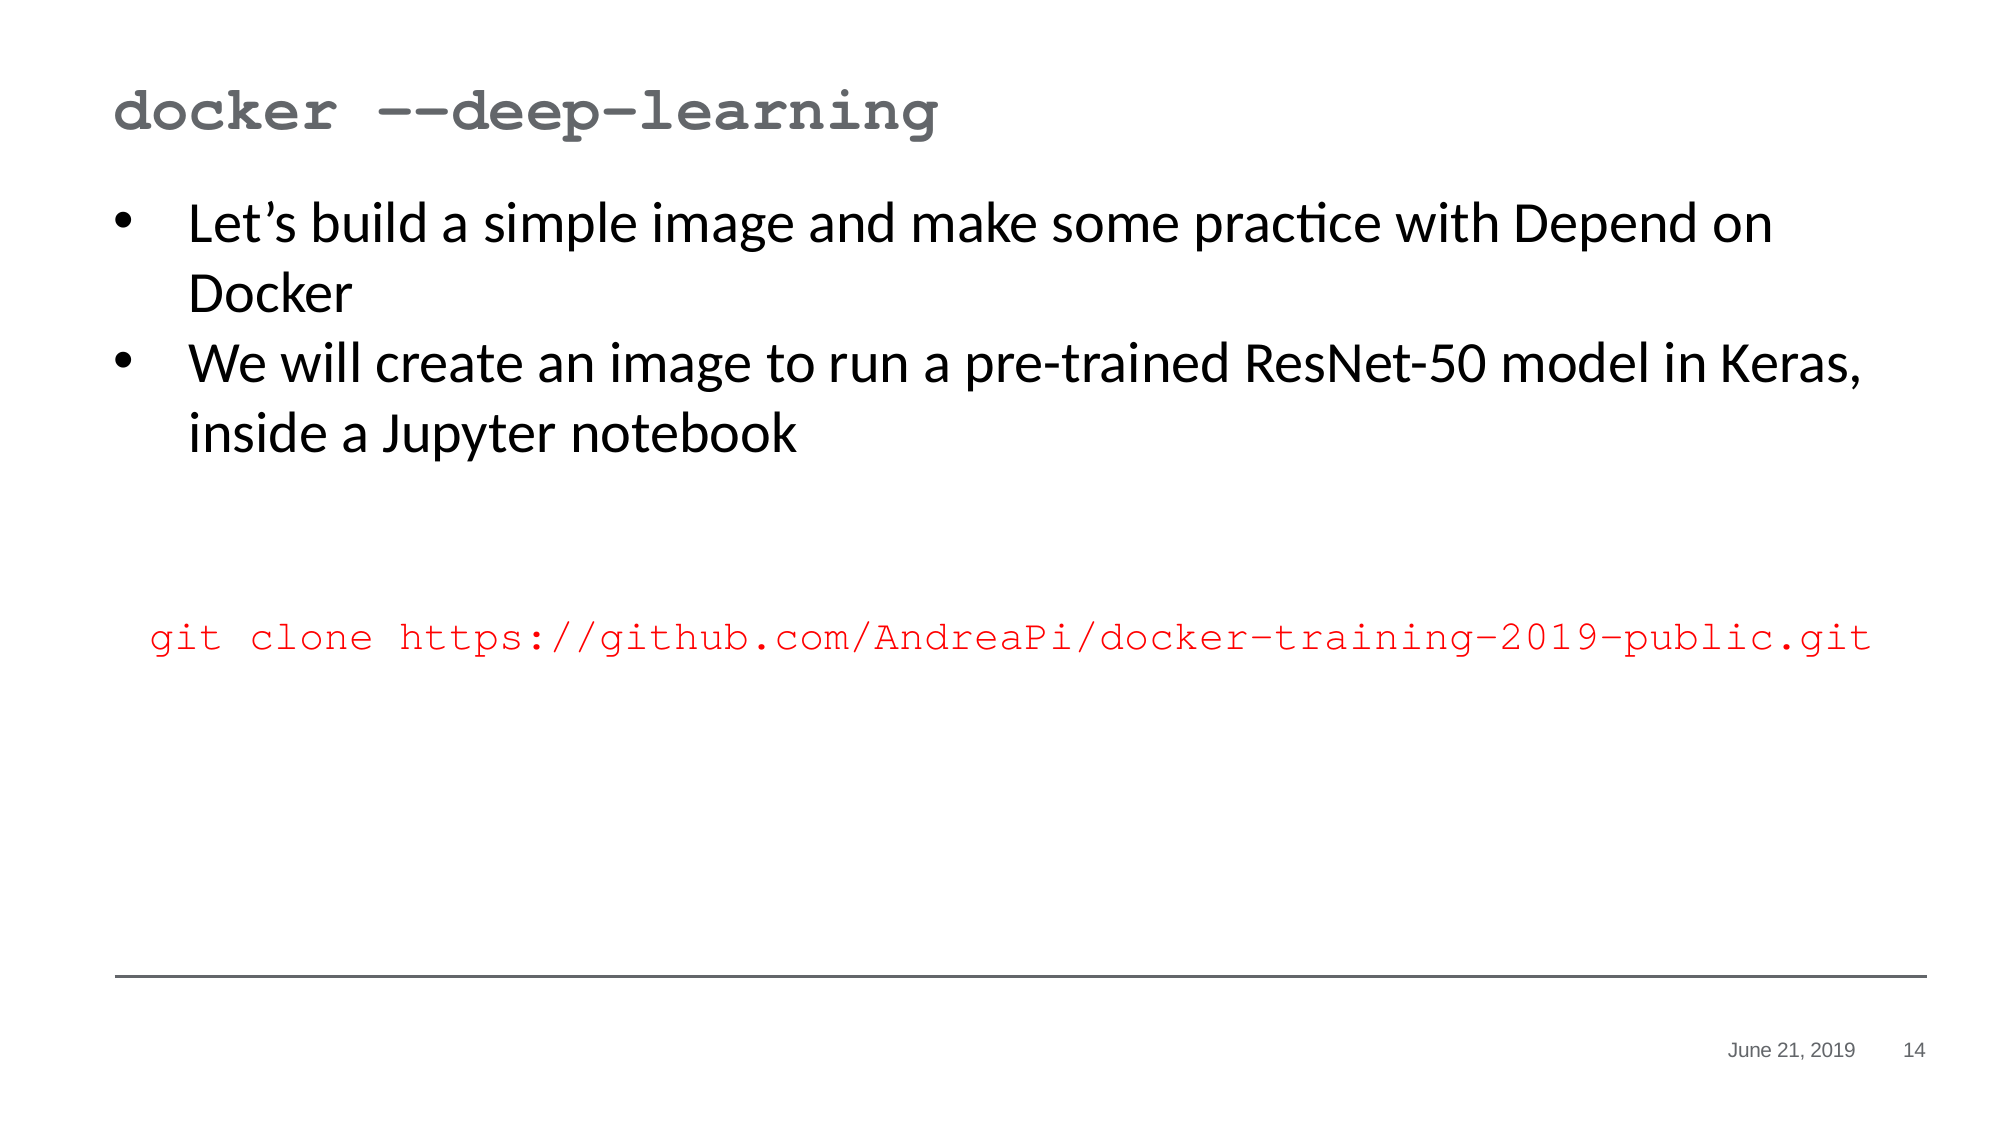

# docker --deep-learning
Let’s build a simple image and make some practice with Depend on Docker
We will create an image to run a pre-trained ResNet-50 model in Keras, inside a Jupyter notebook
git clone https://github.com/AndreaPi/docker-training-2019-public.git

June 21, 2019
14